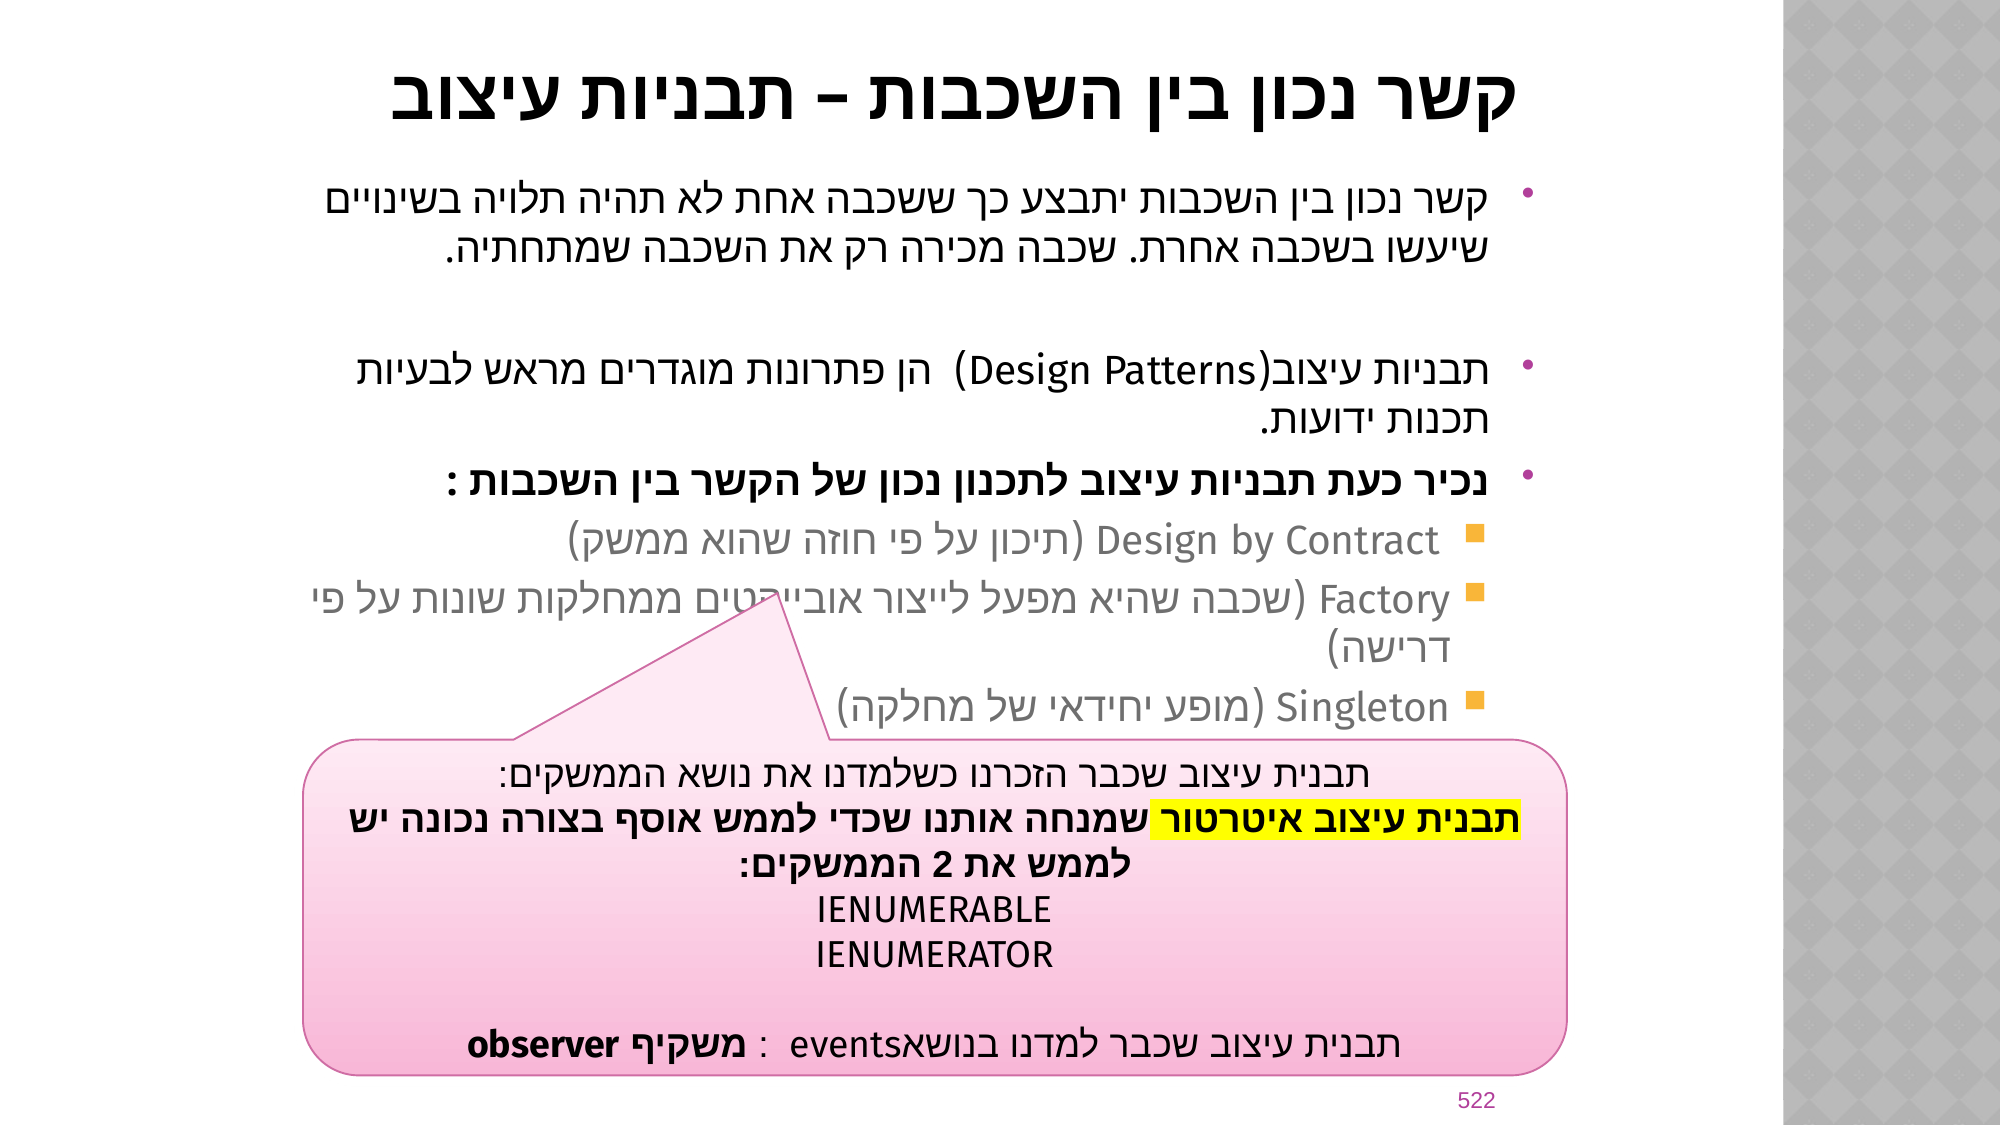

# קשר נכון בין השכבות – תבניות עיצוב
קשר נכון בין השכבות יתבצע כך ששכבה אחת לא תהיה תלויה בשינויים שיעשו בשכבה אחרת. שכבה מכירה רק את השכבה שמתחתיה.

תבניות עיצוב(Design Patterns)  הן פתרונות מוגדרים מראש לבעיות תכנות ידועות.
נכיר כעת תבניות עיצוב לתכנון נכון של הקשר בין השכבות :
 Design by Contract (תיכון על פי חוזה שהוא ממשק)
Factory (שכבה שהיא מפעל לייצור אובייקטים ממחלקות שונות על פי דרישה)
Singleton (מופע יחידאי של מחלקה)
תבנית עיצוב שכבר הזכרנו כשלמדנו את נושא הממשקים:
תבנית עיצוב איטרטור שמנחה אותנו שכדי לממש אוסף בצורה נכונה יש לממש את 2 הממשקים:
IENUMERABLE
IENUMERATOR

תבנית עיצוב שכבר למדנו בנושאevents  : משקיף observer
522